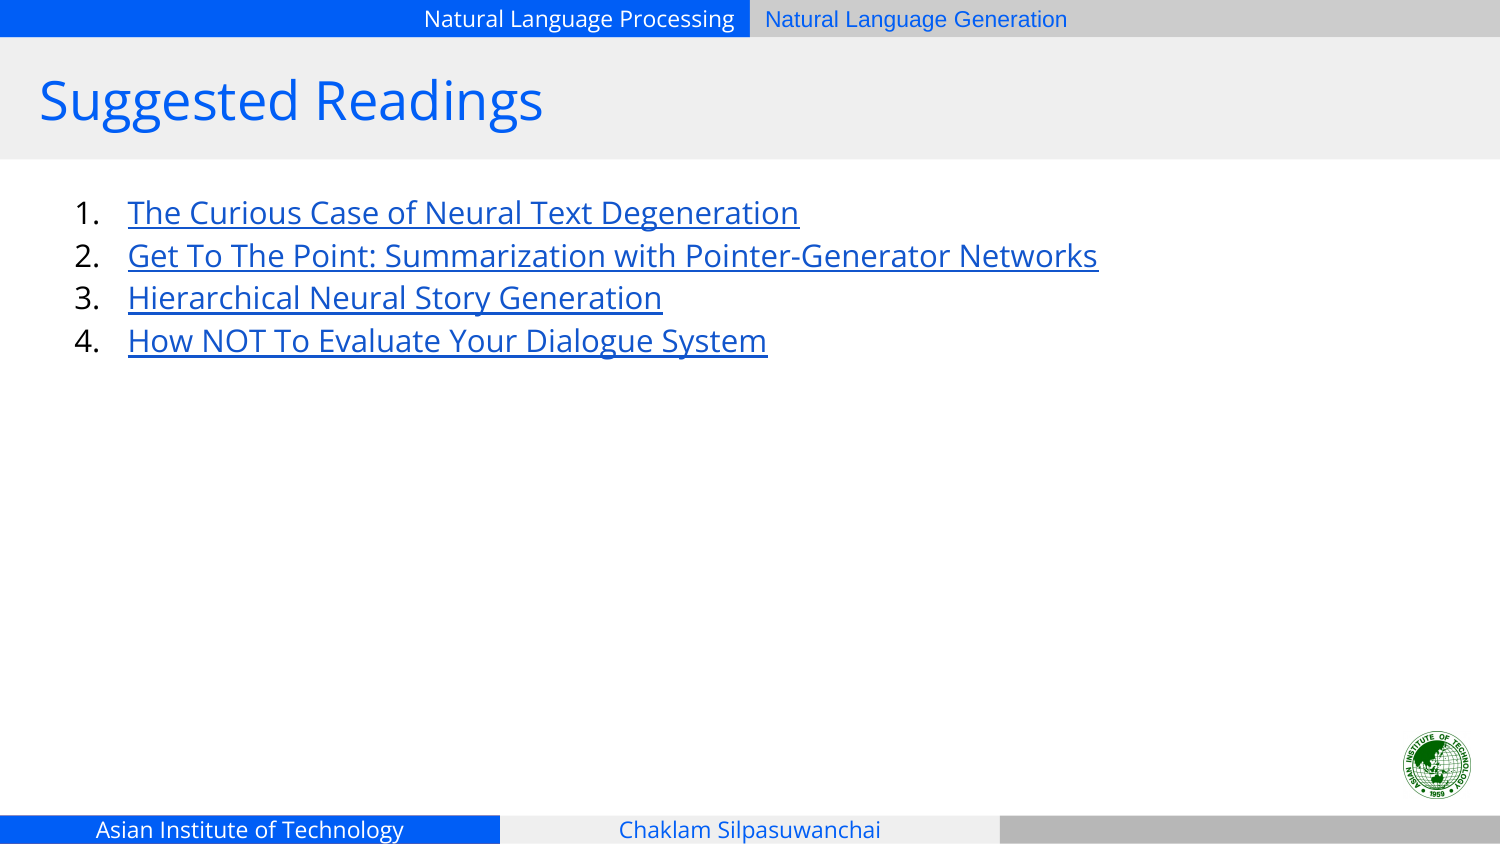

# Suggested Readings
The Curious Case of Neural Text Degeneration
Get To The Point: Summarization with Pointer-Generator Networks
Hierarchical Neural Story Generation
How NOT To Evaluate Your Dialogue System